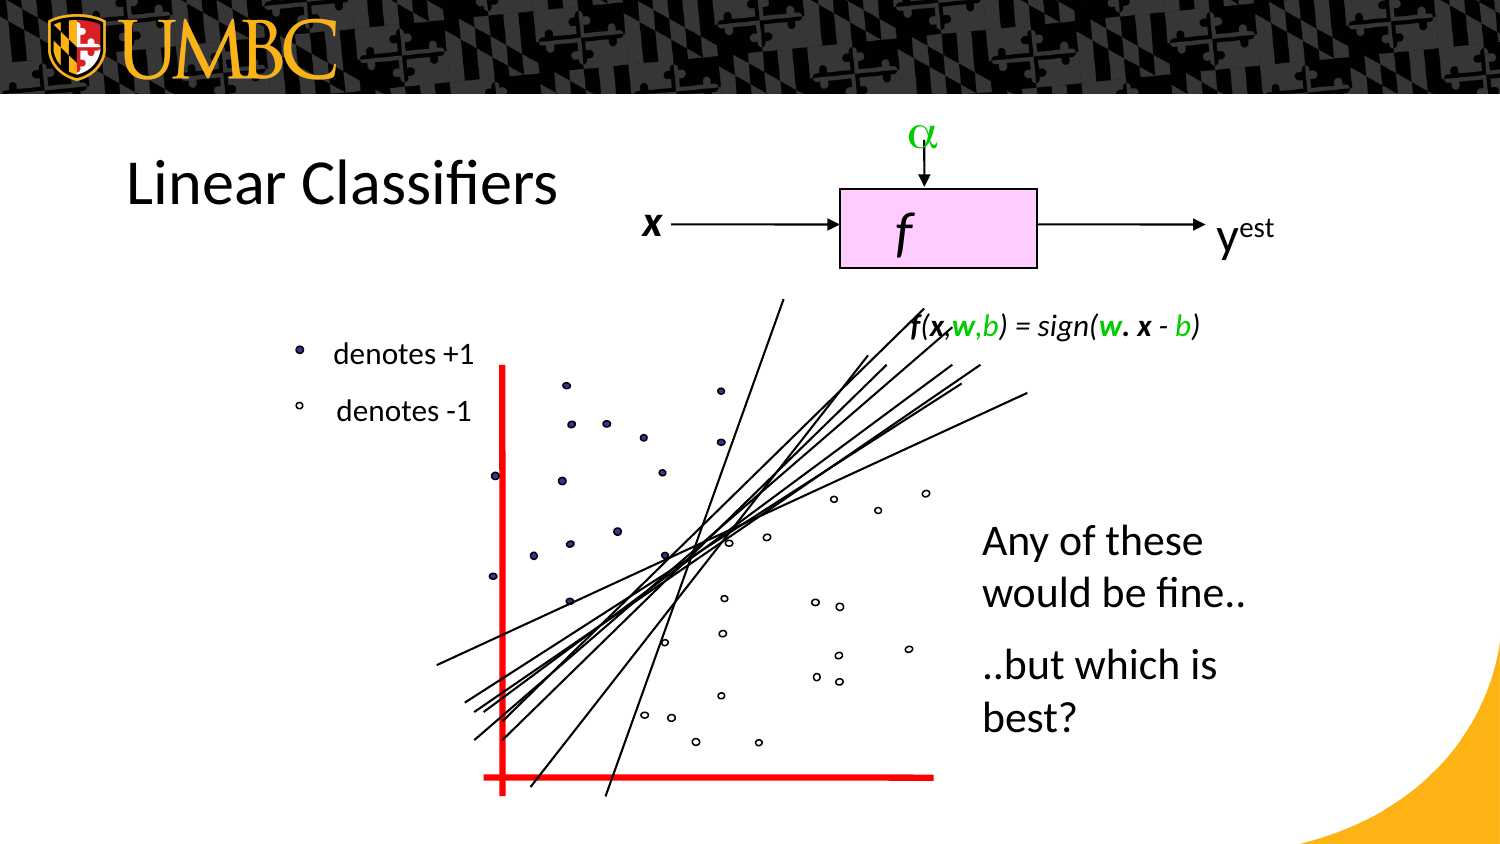

α
 Linear Classifiers

x
f
yest

f(x,w,b) = sign(w. x - b)

denotes +1
denotes -1

Any of these would be fine..
..but which is best?

Copyright © 2001, 2003, Andrew W. Moore